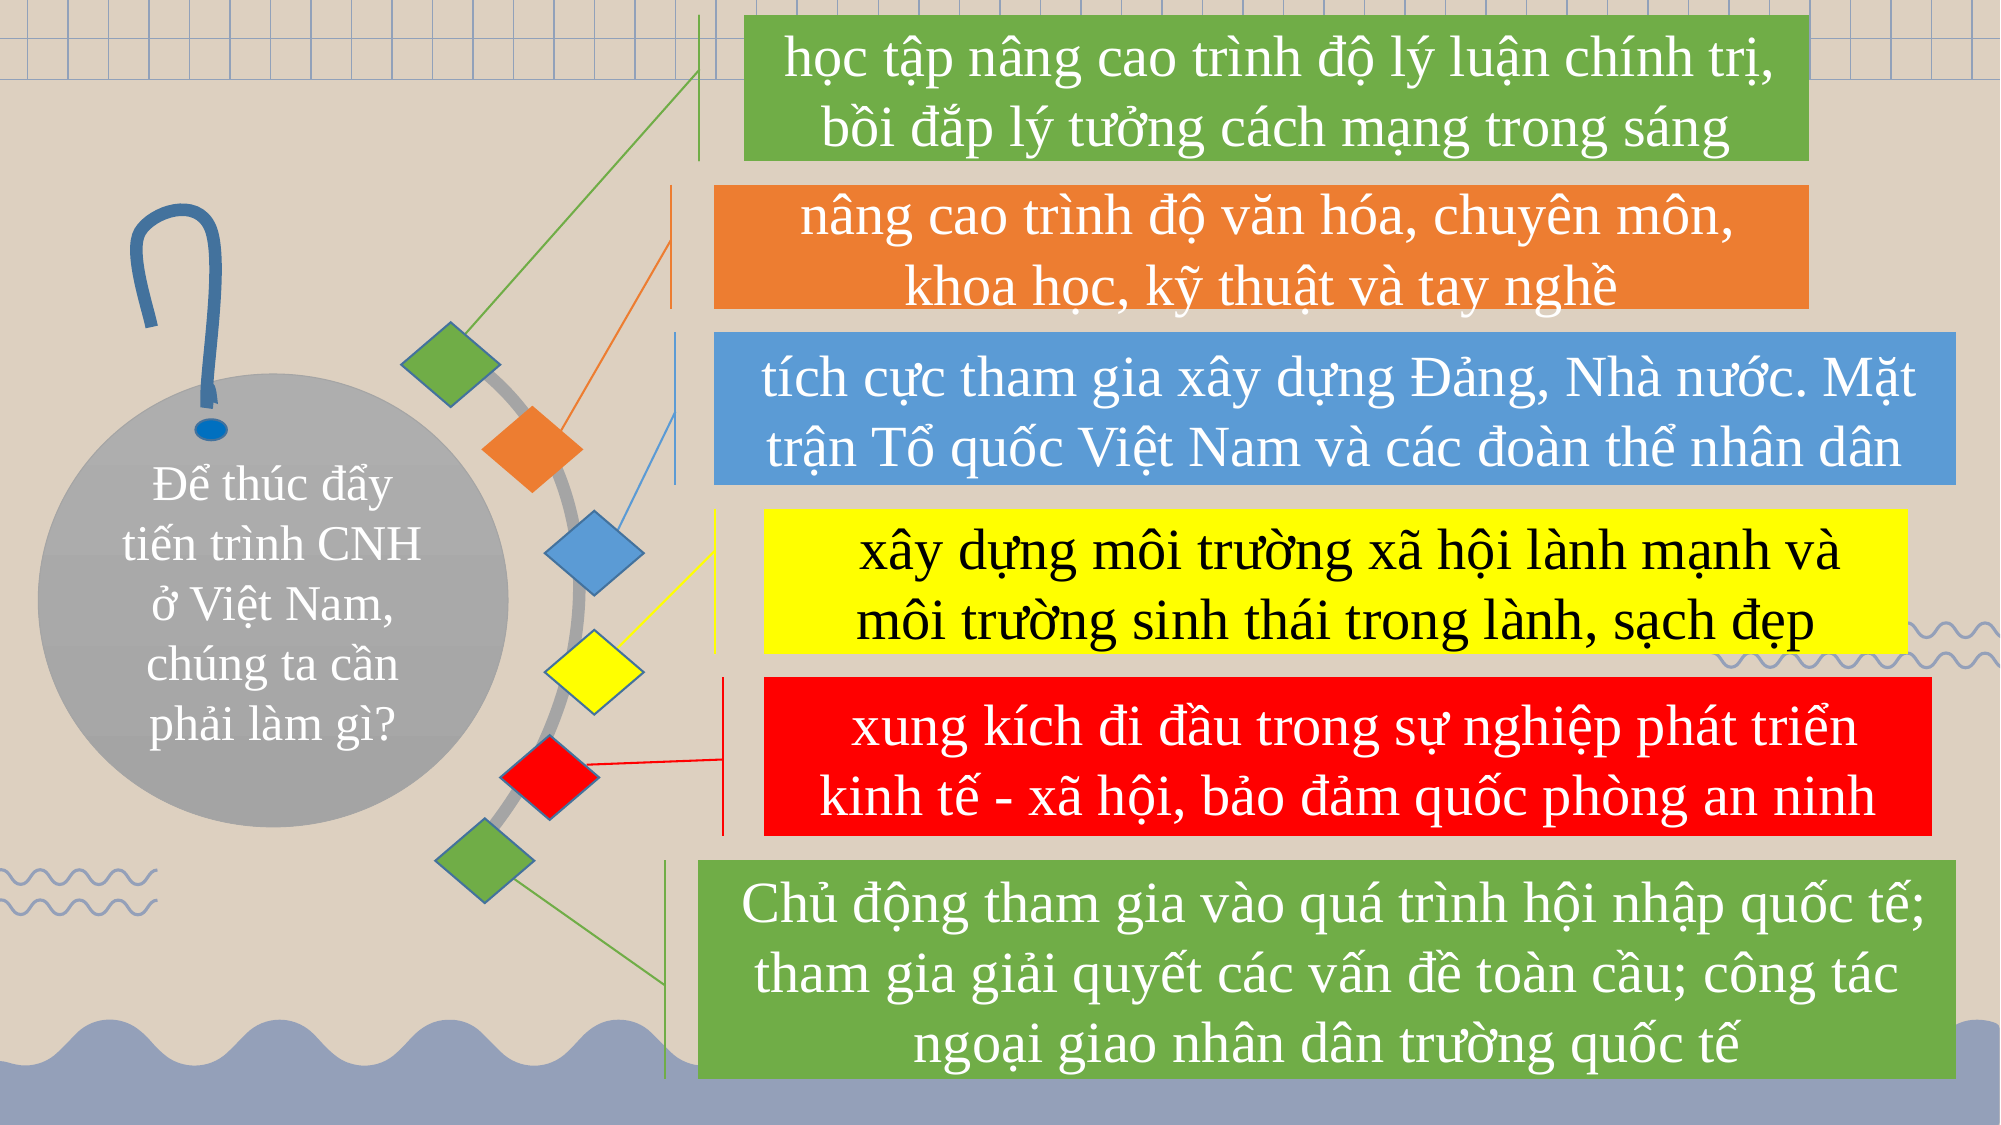

học tập nâng cao trình độ lý luận chính trị, bồi đắp lý tưởng cách mạng trong sáng
 nâng cao trình độ văn hóa, chuyên môn, khoa học, kỹ thuật và tay nghề

Để thúc đẩy tiến trình CNH ở Việt Nam, chúng ta cần phải làm gì?

 tích cực tham gia xây dựng Đảng, Nhà nước. Mặt trận Tổ quốc Việt Nam và các đoàn thể nhân dân
  xây dựng môi trường xã hội lành mạnh và môi trường sinh thái trong lành, sạch đẹp
 xung kích đi đầu trong sự nghiệp phát triển kinh tế - xã hội, bảo đảm quốc phòng an ninh
 Chủ động tham gia vào quá trình hội nhập quốc tế; tham gia giải quyết các vấn đề toàn cầu; công tác ngoại giao nhân dân trường quốc tế